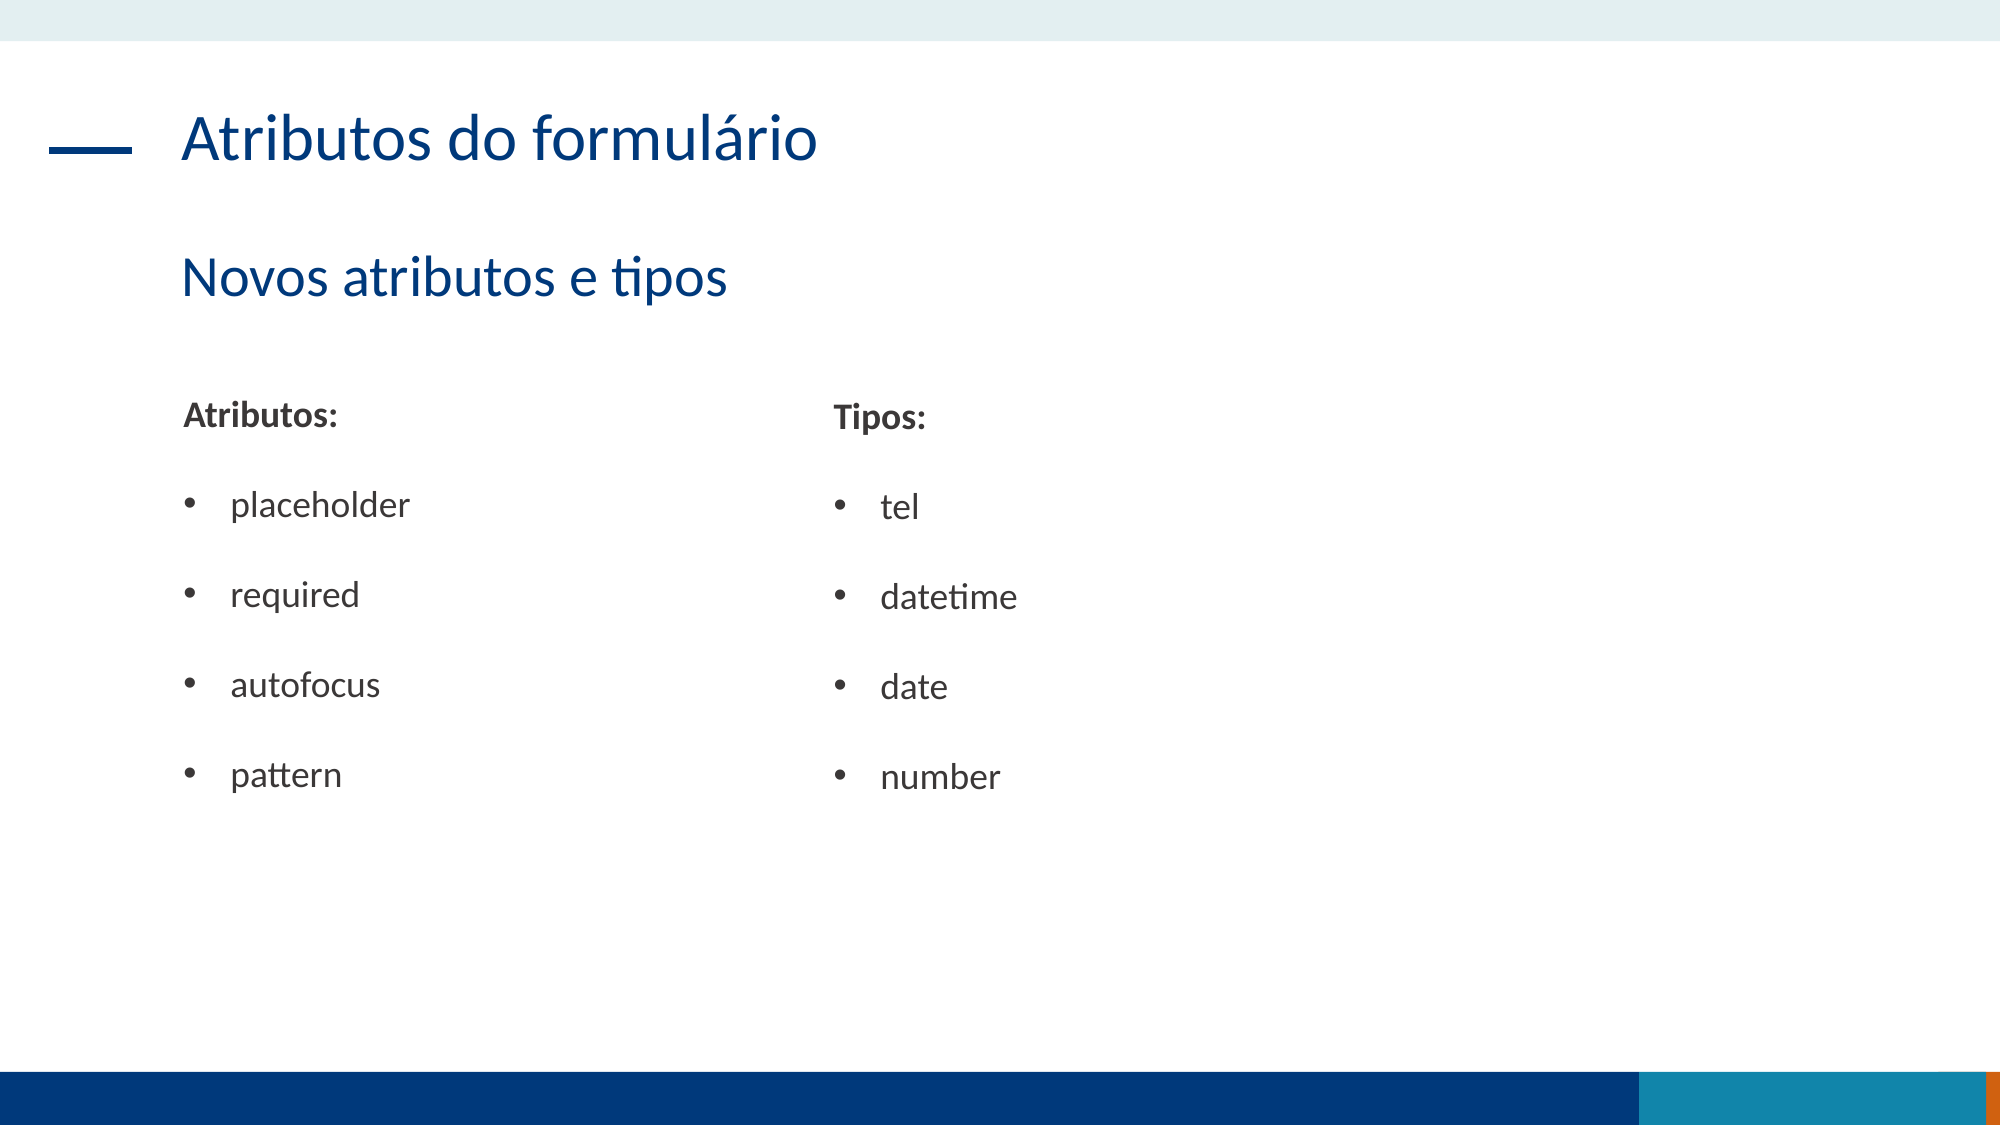

Atributos do formulário
Novos atributos e tipos
Atributos:

placeholder

required

autofocus

pattern
Tipos:

tel

datetime

date

number